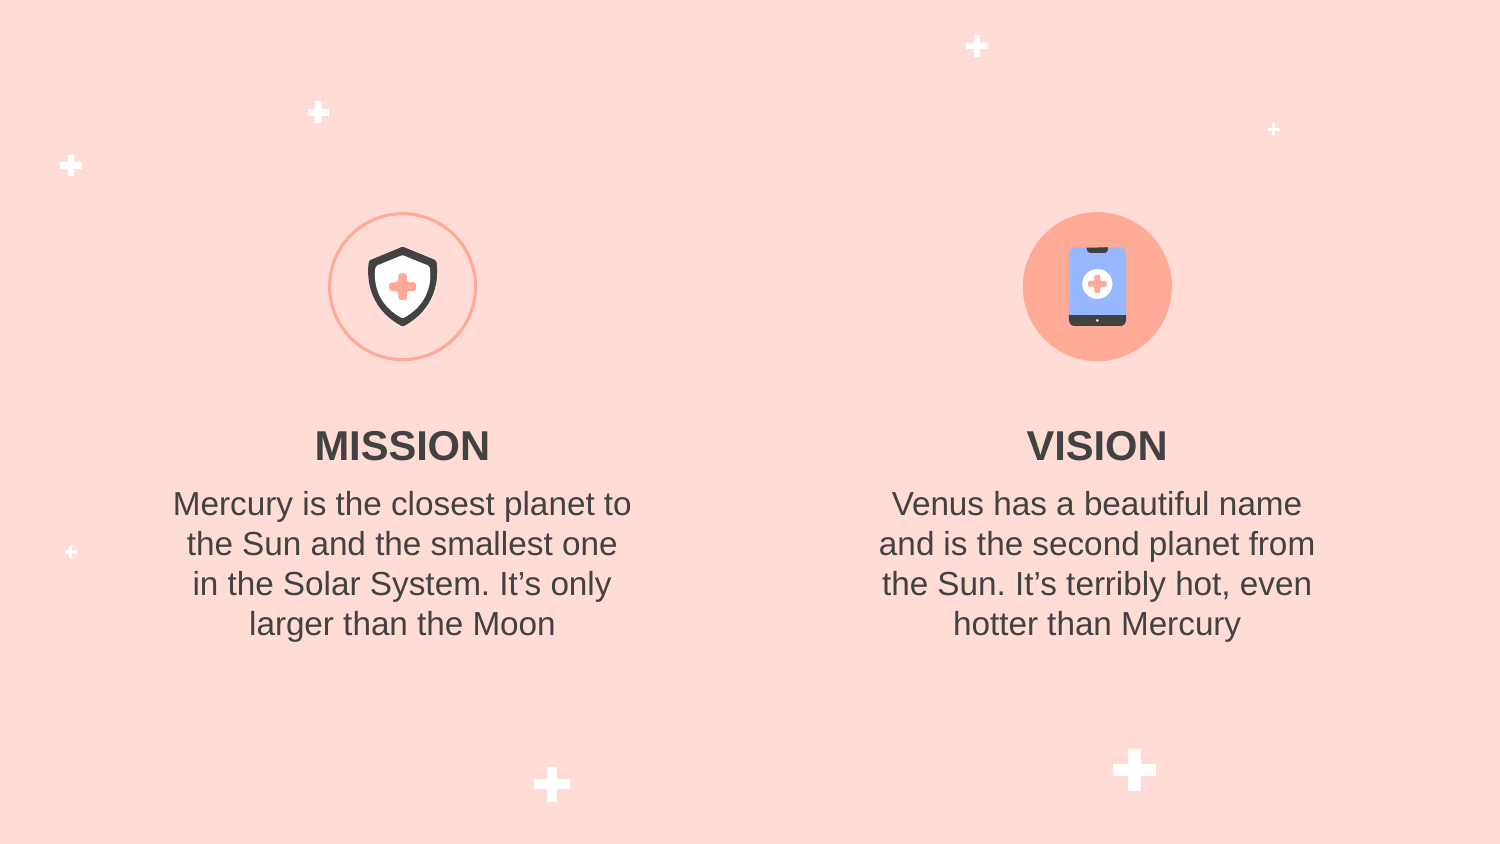

# MISSION
VISION
Mercury is the closest planet to the Sun and the smallest one in the Solar System. It’s only larger than the Moon
Venus has a beautiful name and is the second planet from the Sun. It’s terribly hot, even hotter than Mercury